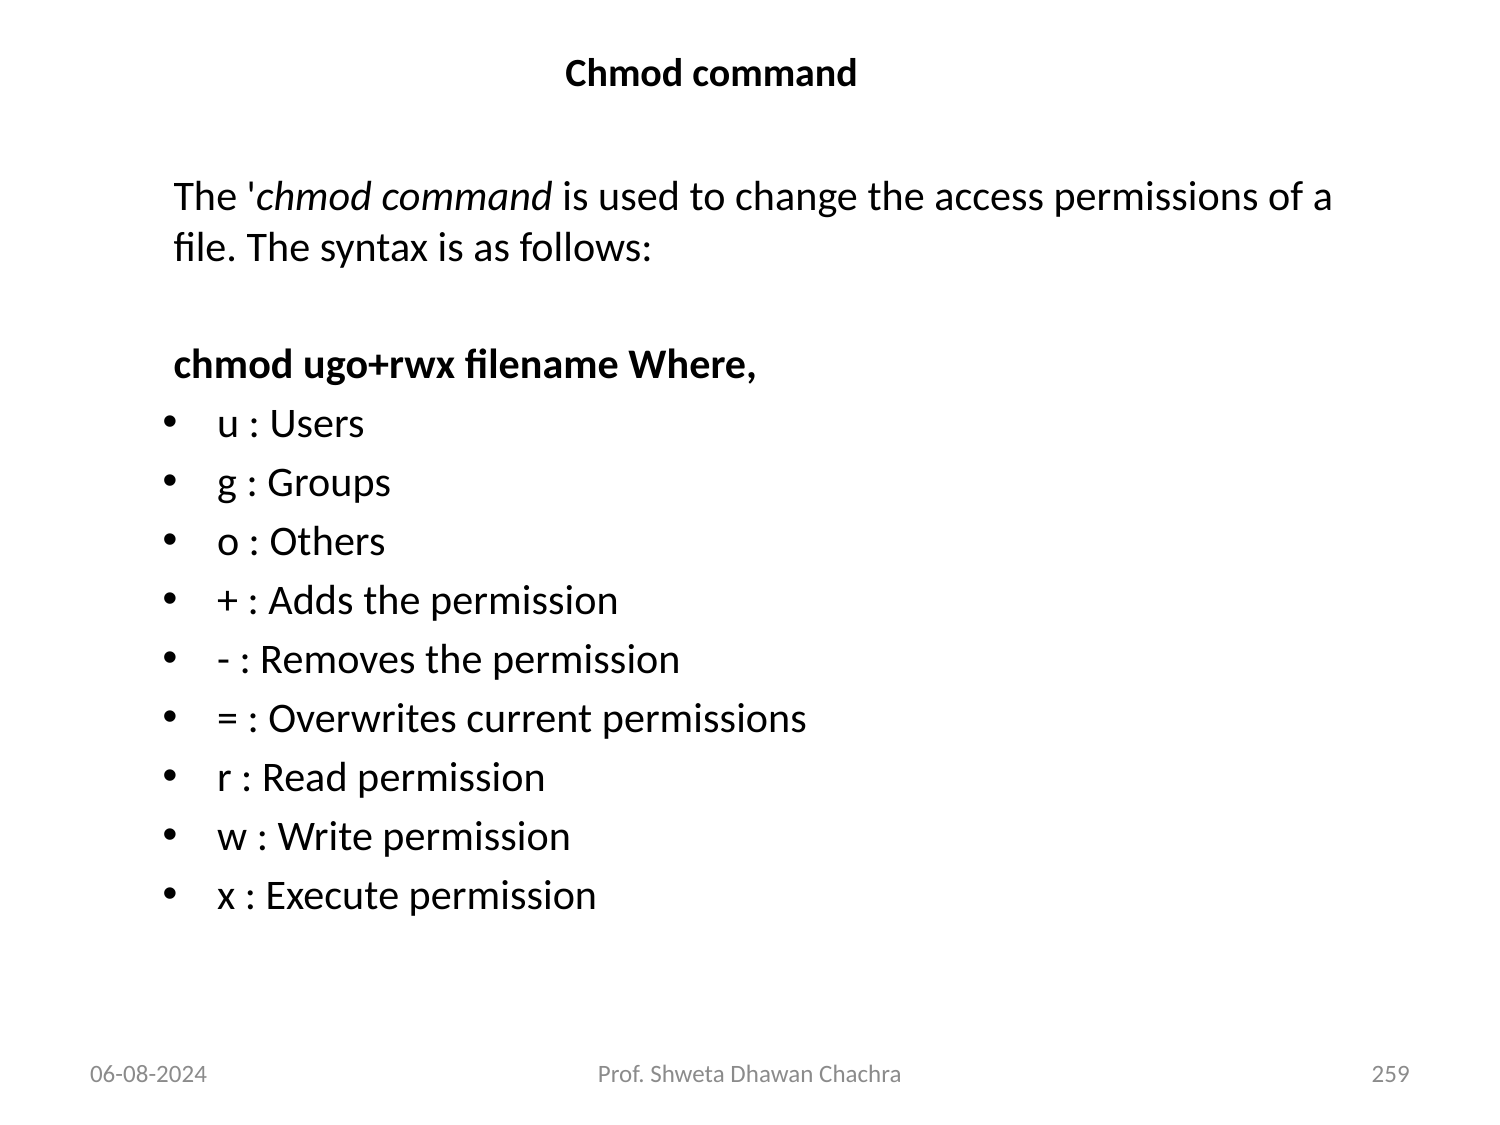

# Chmod command
The 'chmod command is used to change the access permissions of a file. The syntax is as follows:

chmod ugo+rwx filename Where,
u : Users
g : Groups
o : Others
+ : Adds the permission
- : Removes the permission
= : Overwrites current permissions
r : Read permission
w : Write permission
x : Execute permission

06-08-2024
Prof. Shweta Dhawan Chachra
259